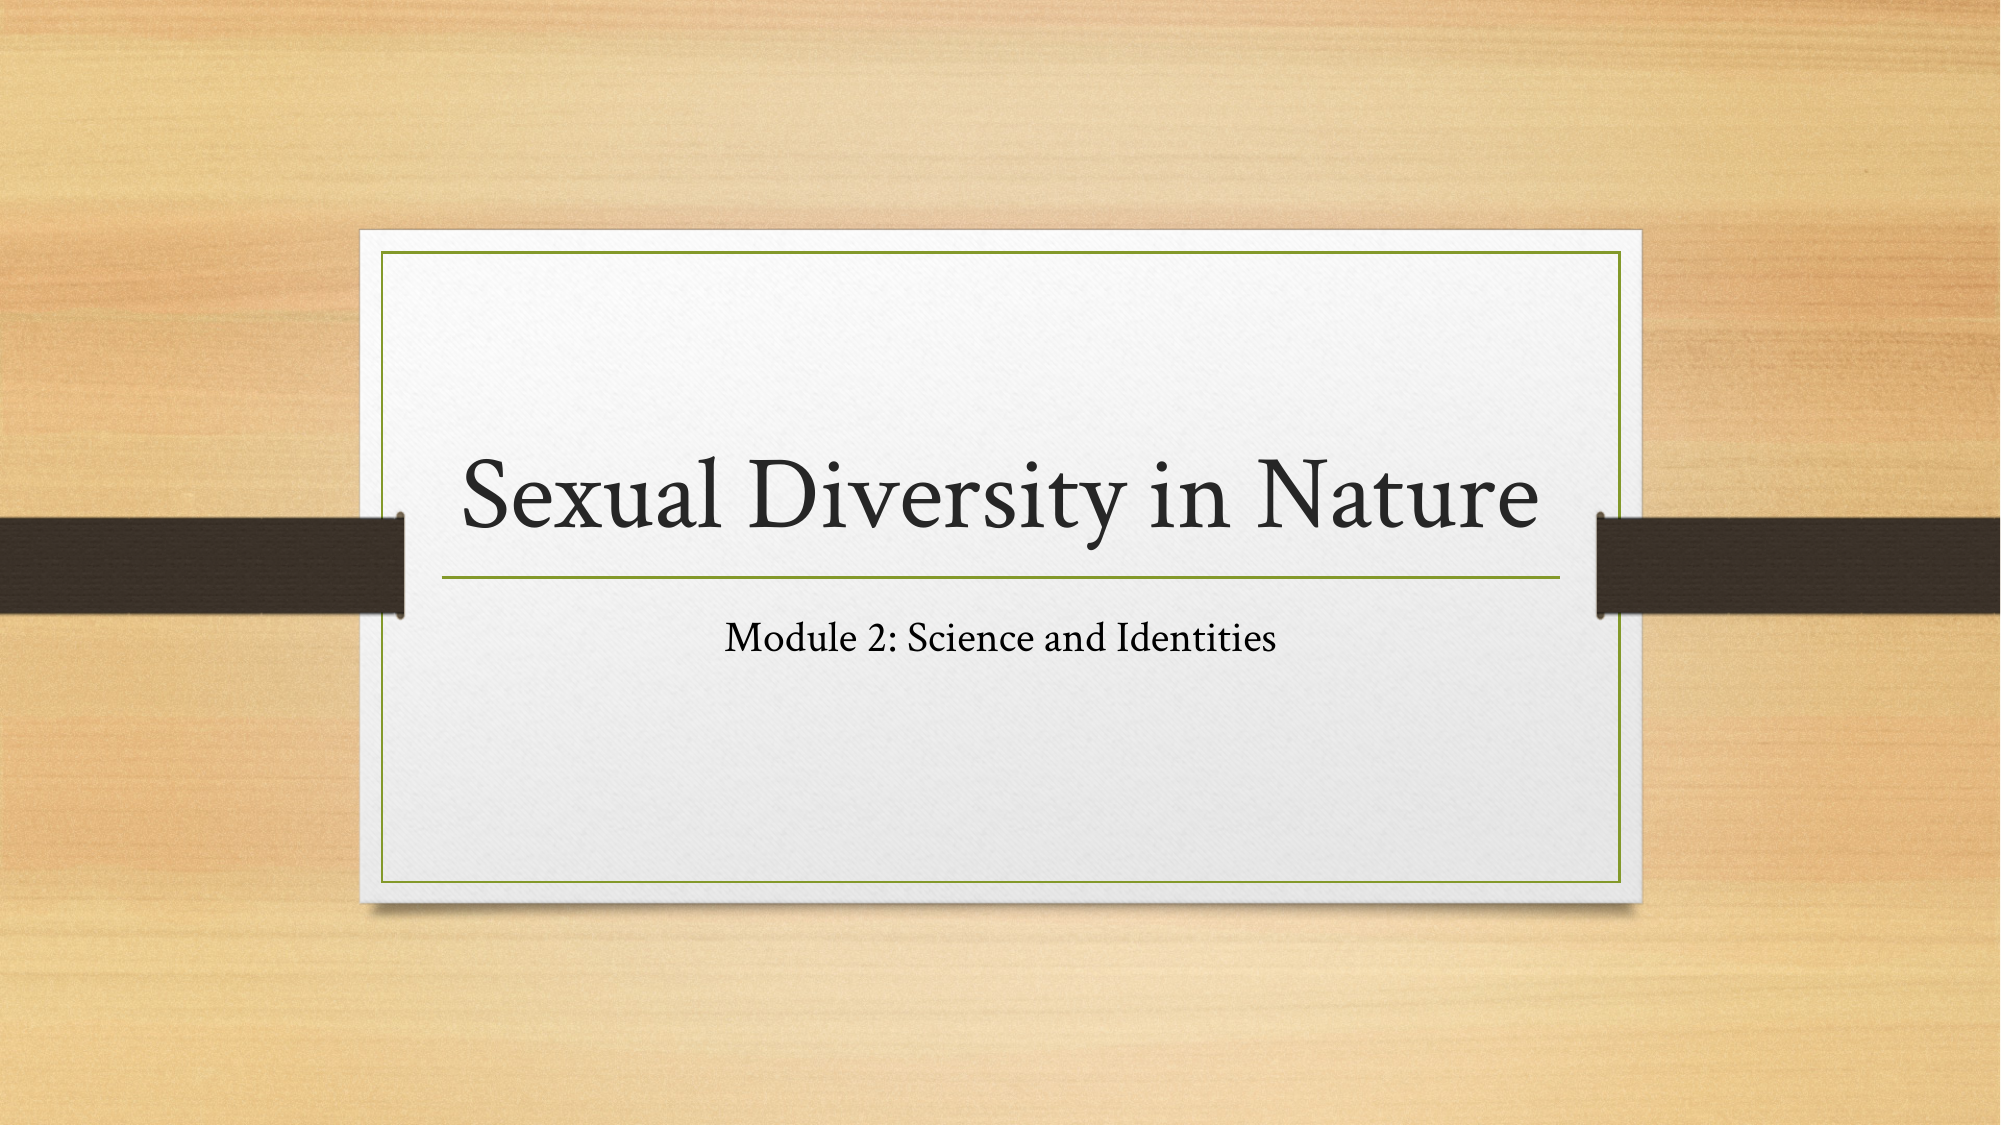

# Sexual Diversity in Nature
Module 2: Science and Identities